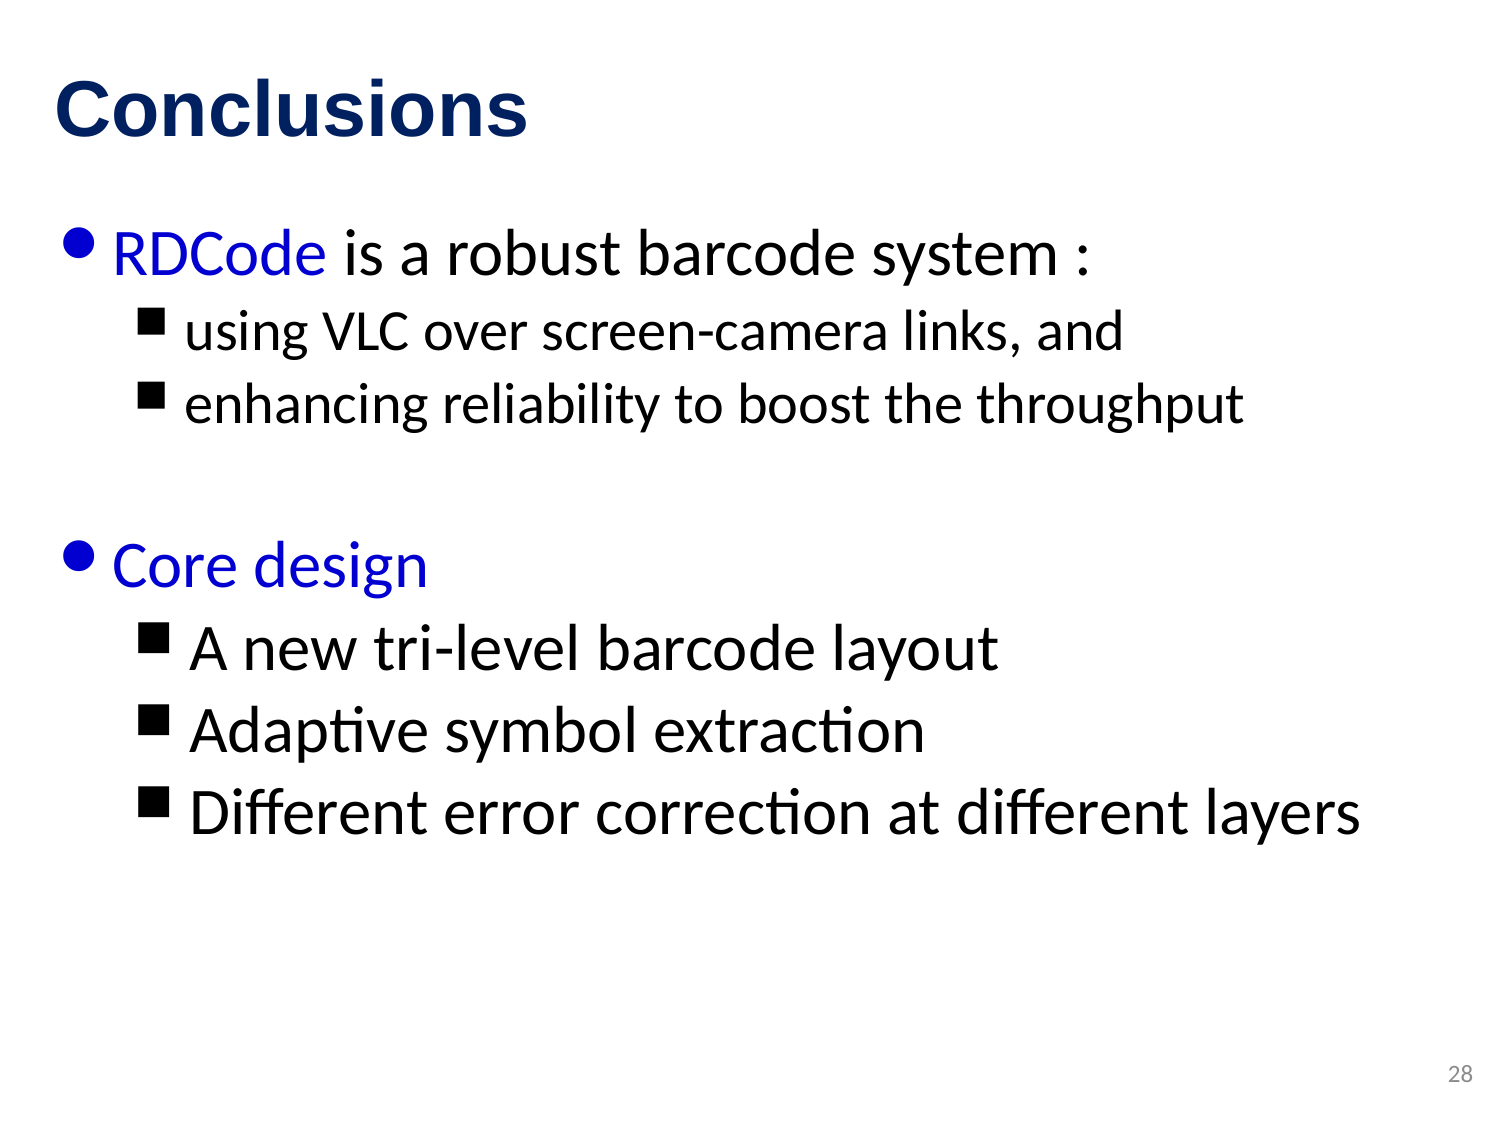

# Conclusions
RDCode is a robust barcode system :
 using VLC over screen-camera links, and
 enhancing reliability to boost the throughput

Core design
 A new tri-level barcode layout
 Adaptive symbol extraction
 Different error correction at different layers

28